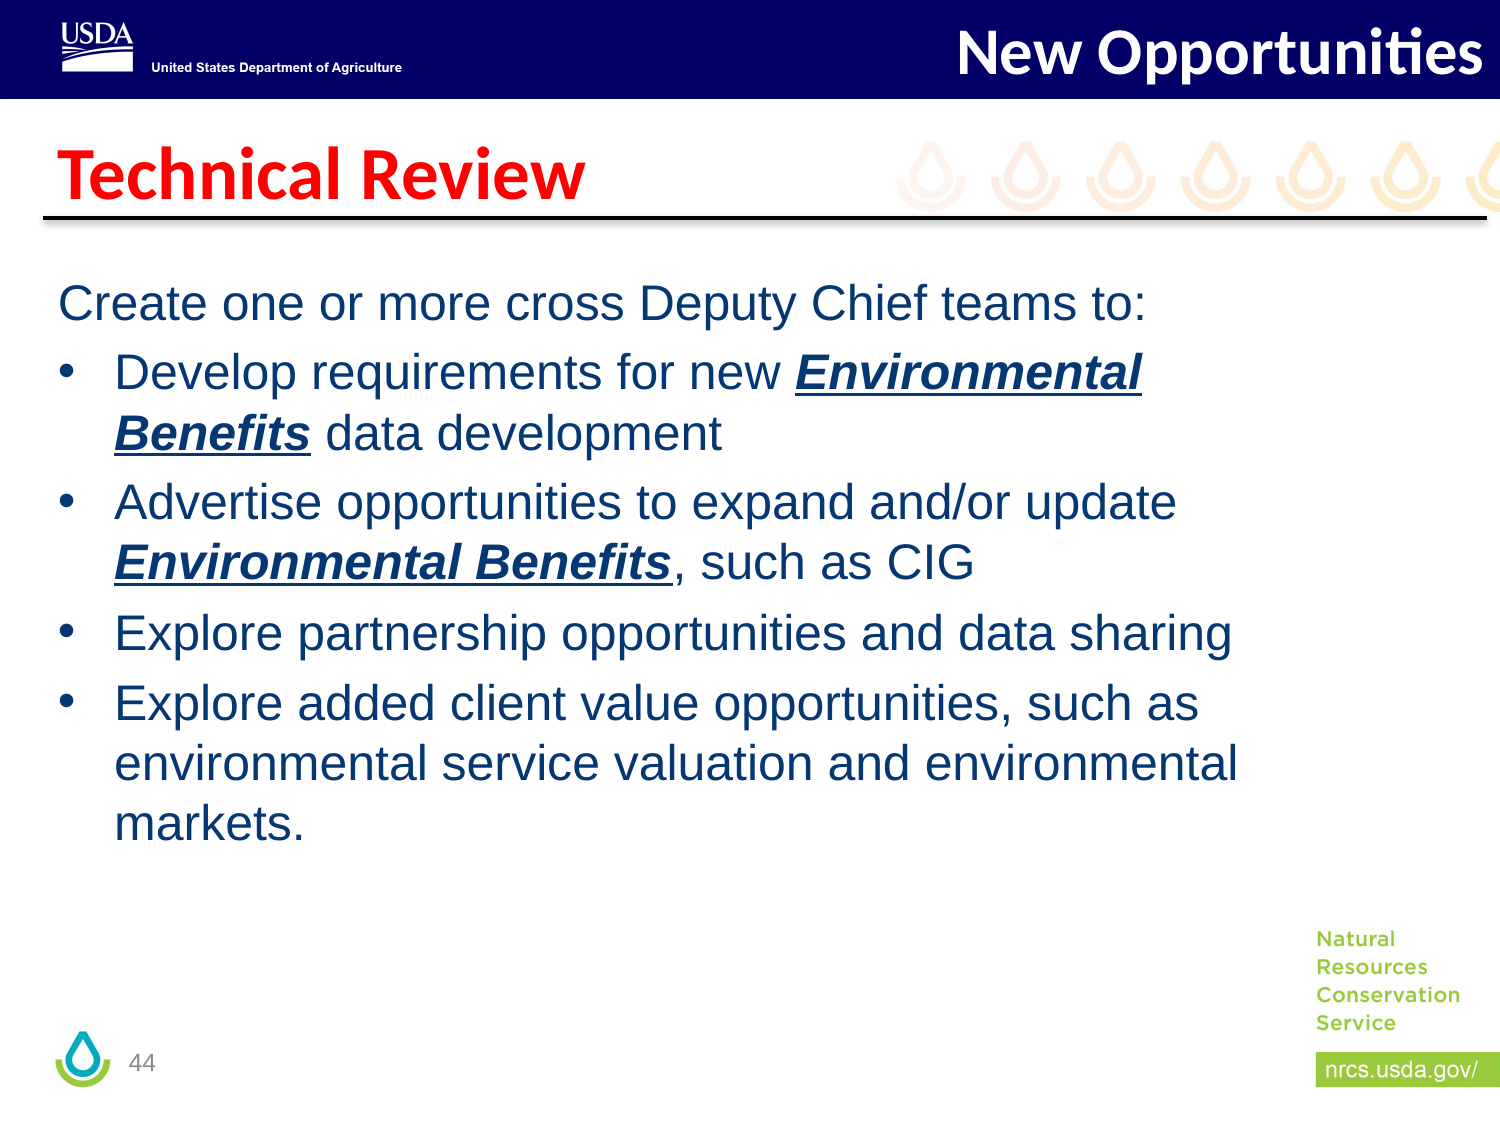

New Opportunities
# Technical Review
Create one or more cross Deputy Chief teams to:
Develop requirements for new Environmental Benefits data development
Advertise opportunities to expand and/or update Environmental Benefits, such as CIG
Explore partnership opportunities and data sharing
Explore added client value opportunities, such as environmental service valuation and environmental markets.

44